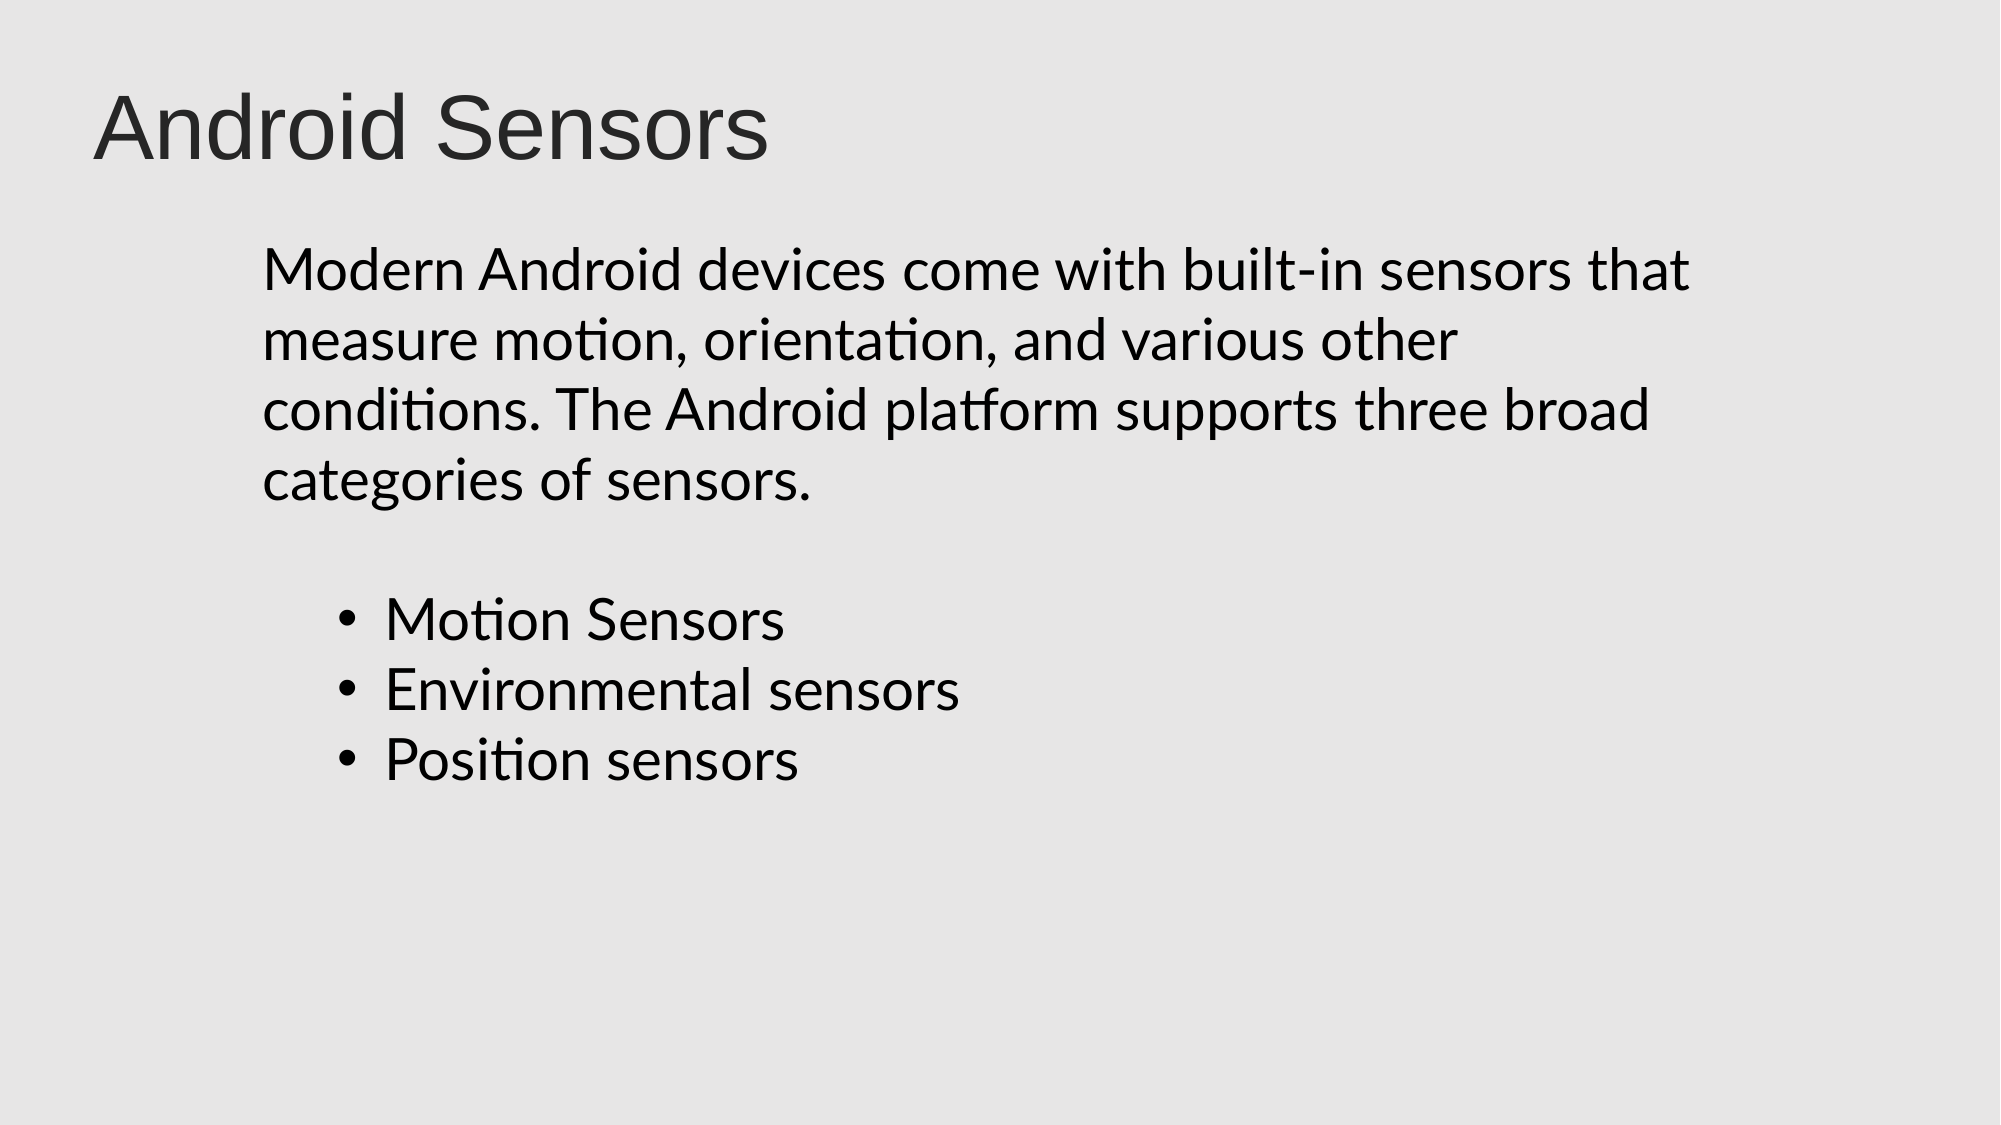

# Android Sensors
Modern Android devices come with built-in sensors that measure motion, orientation, and various other conditions. The Android platform supports three broad categories of sensors.

Motion Sensors
Environmental sensors
Position sensors